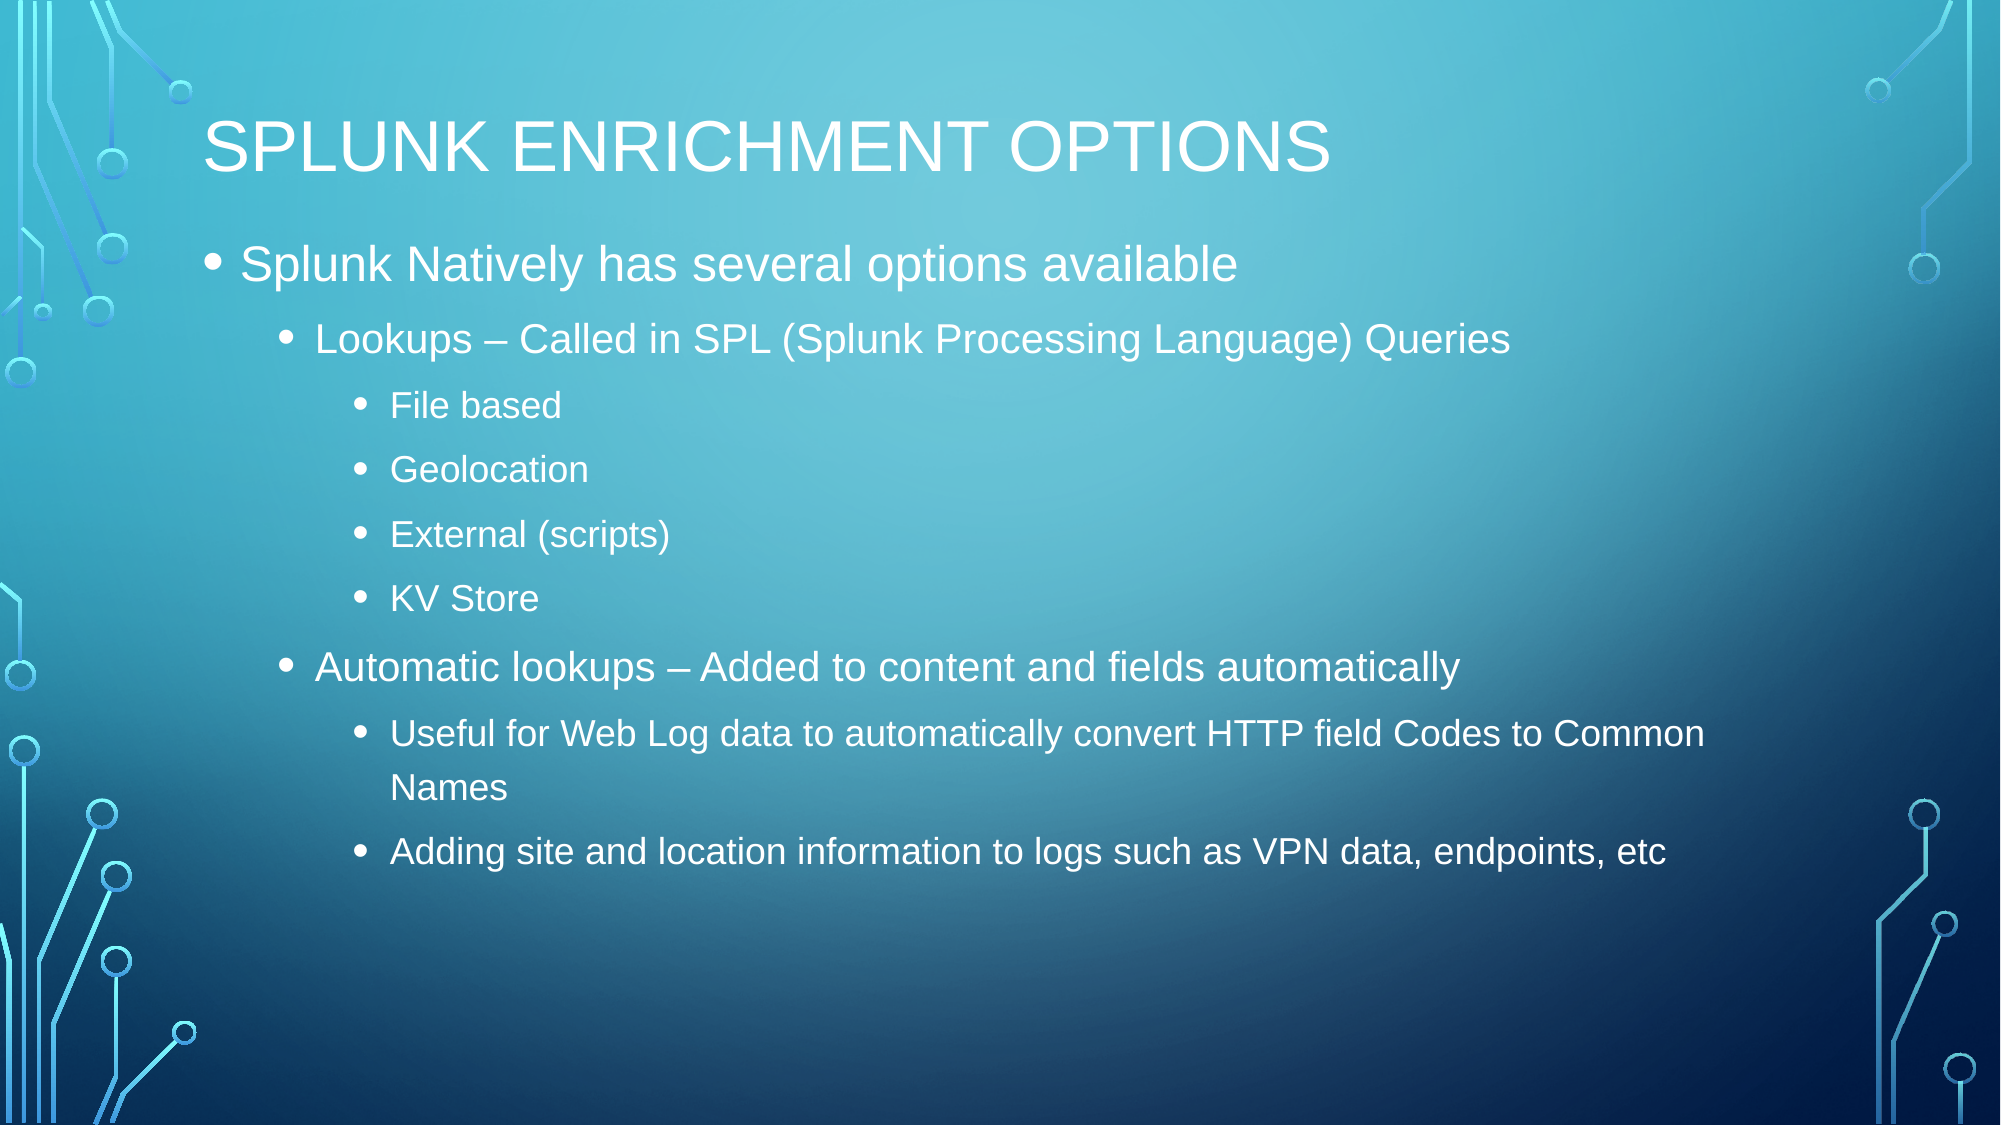

# Splunk enrichment options
Splunk Natively has several options available
Lookups – Called in SPL (Splunk Processing Language) Queries
File based
Geolocation
External (scripts)
KV Store
Automatic lookups – Added to content and fields automatically
Useful for Web Log data to automatically convert HTTP field Codes to Common Names
Adding site and location information to logs such as VPN data, endpoints, etc